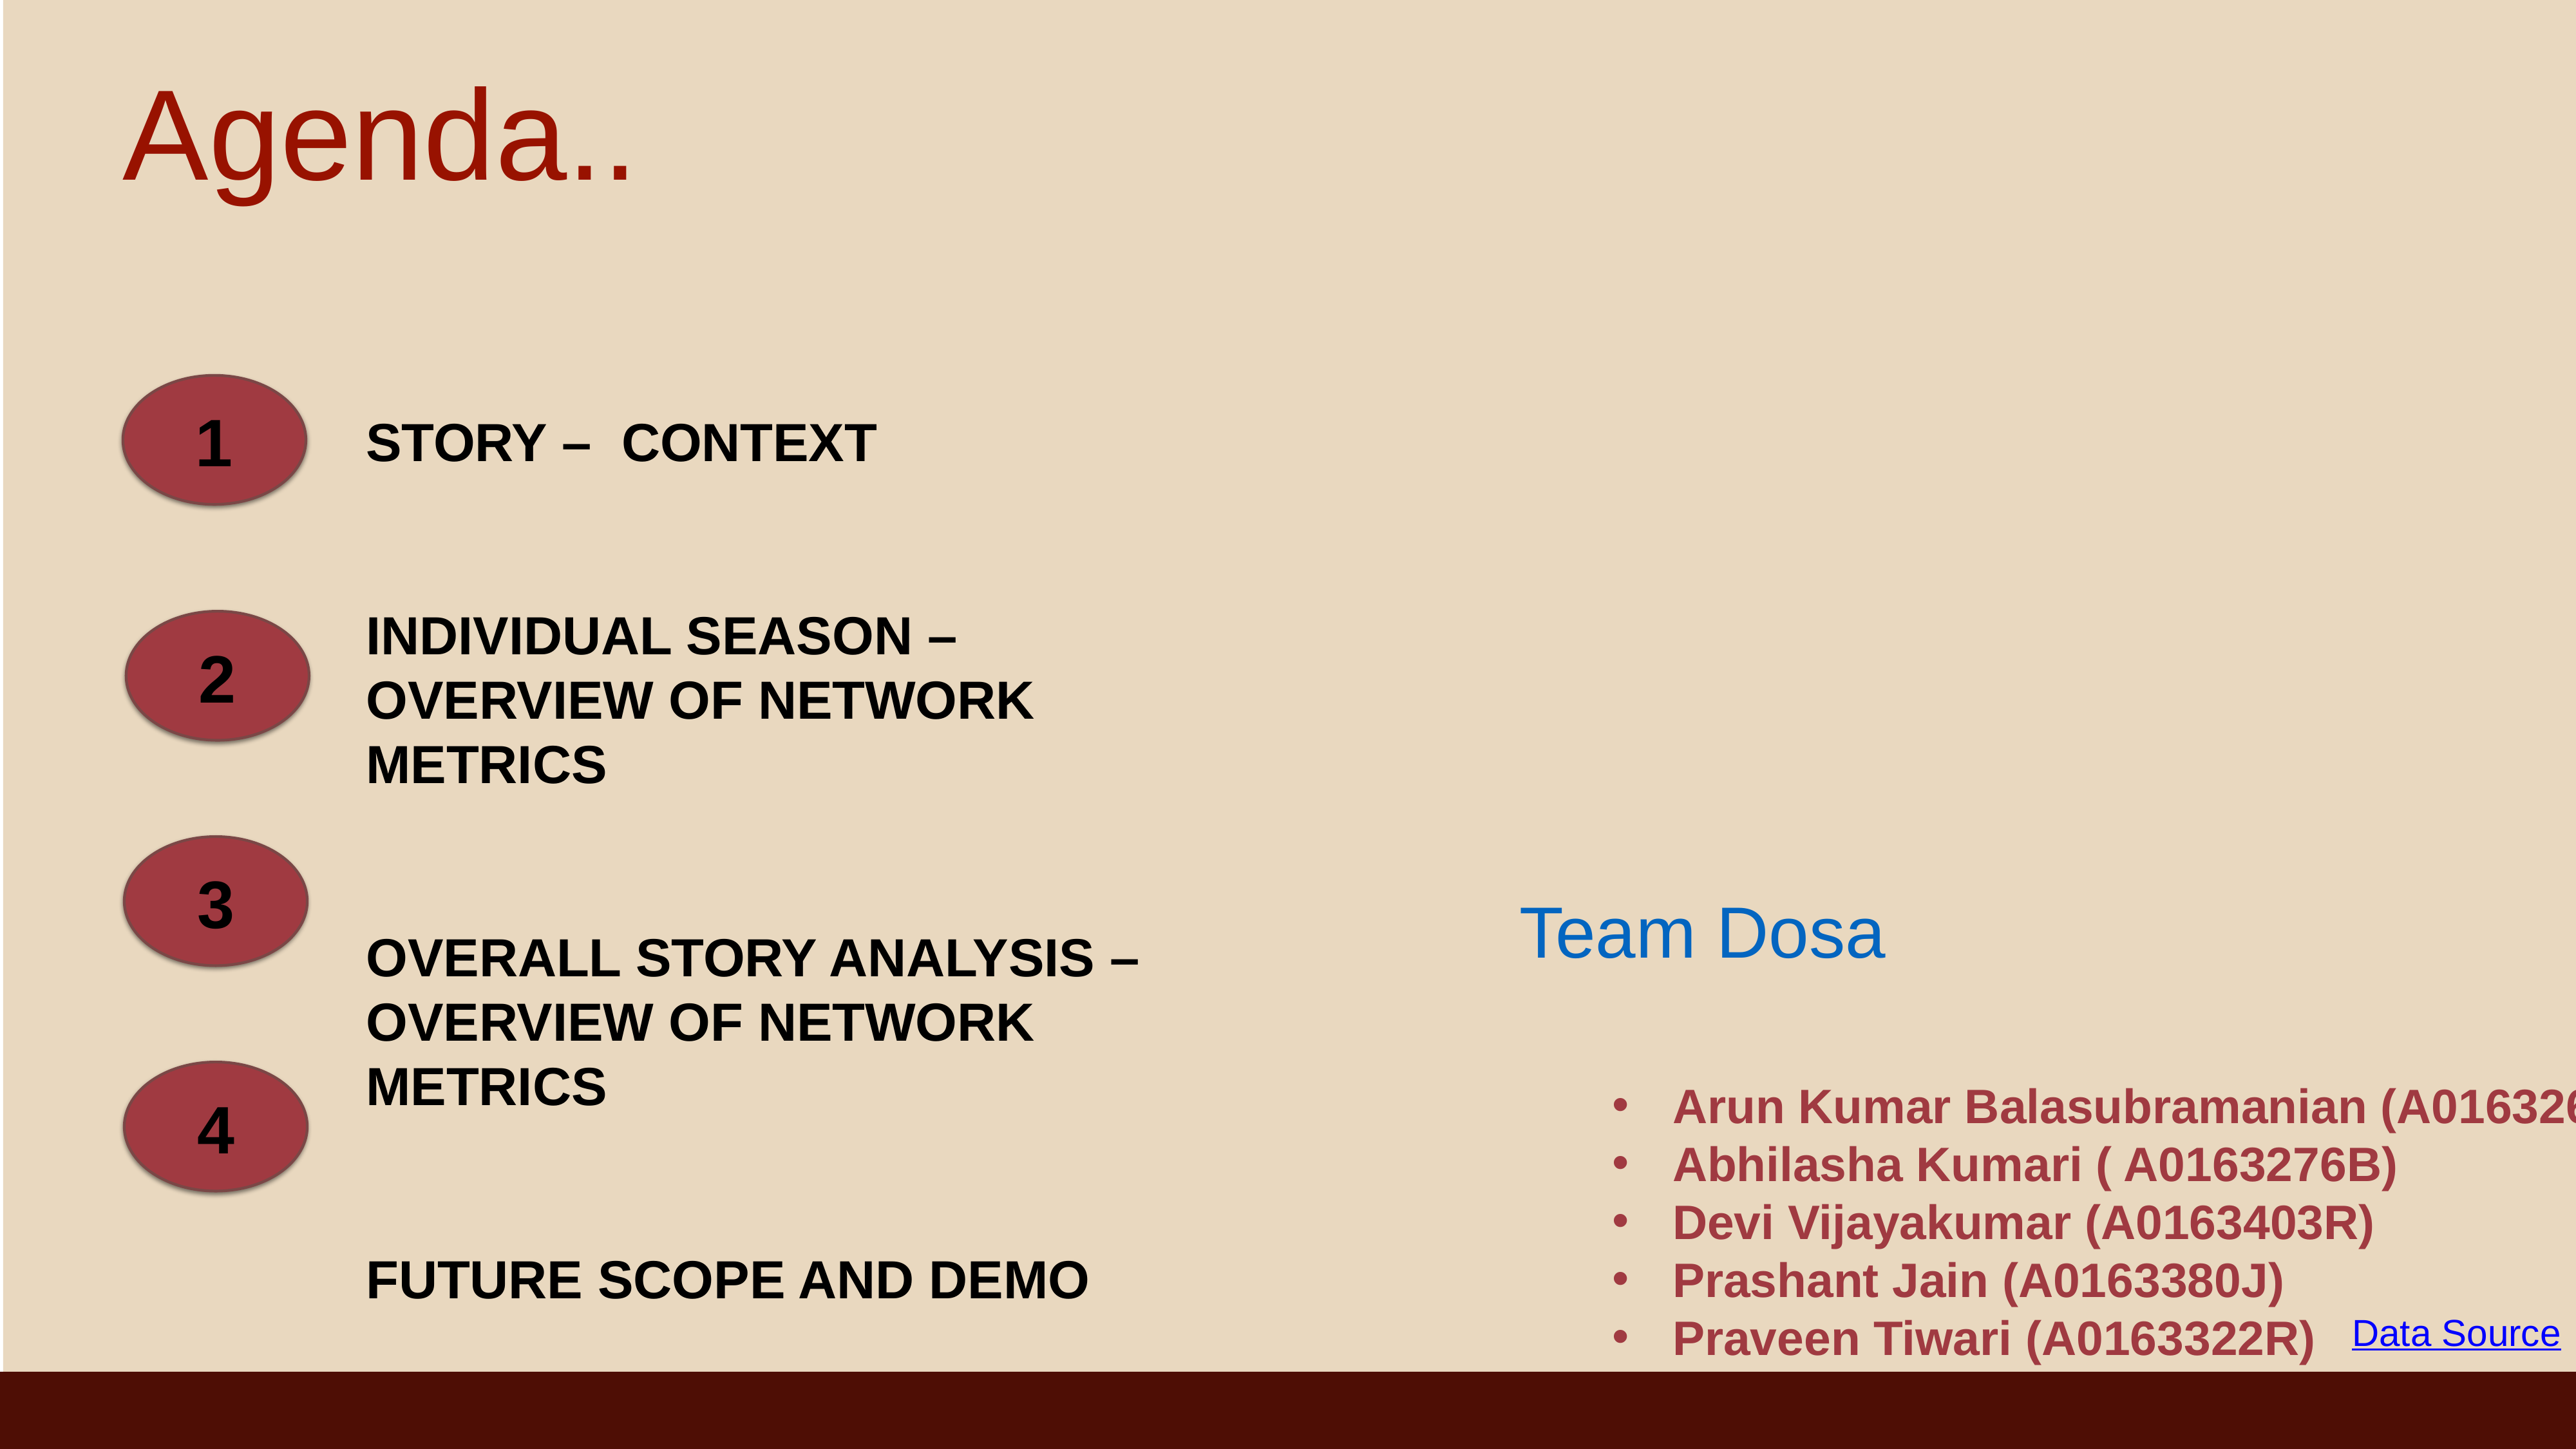

# Agenda..
1
STORY –  CONTEXT

INDIVIDUAL SEASON –
OVERVIEW OF NETWORK METRICS

OVERALL STORY ANALYSIS –
OVERVIEW OF NETWORK METRICS

FUTURE SCOPE AND DEMO

2
3
Team Dosa
Arun Kumar Balasubramanian (A0163264H)
Abhilasha Kumari ( A0163276B)
Devi Vijayakumar (A0163403R)
Prashant Jain (A0163380J)
Praveen Tiwari (A0163322R)

4
Data Source